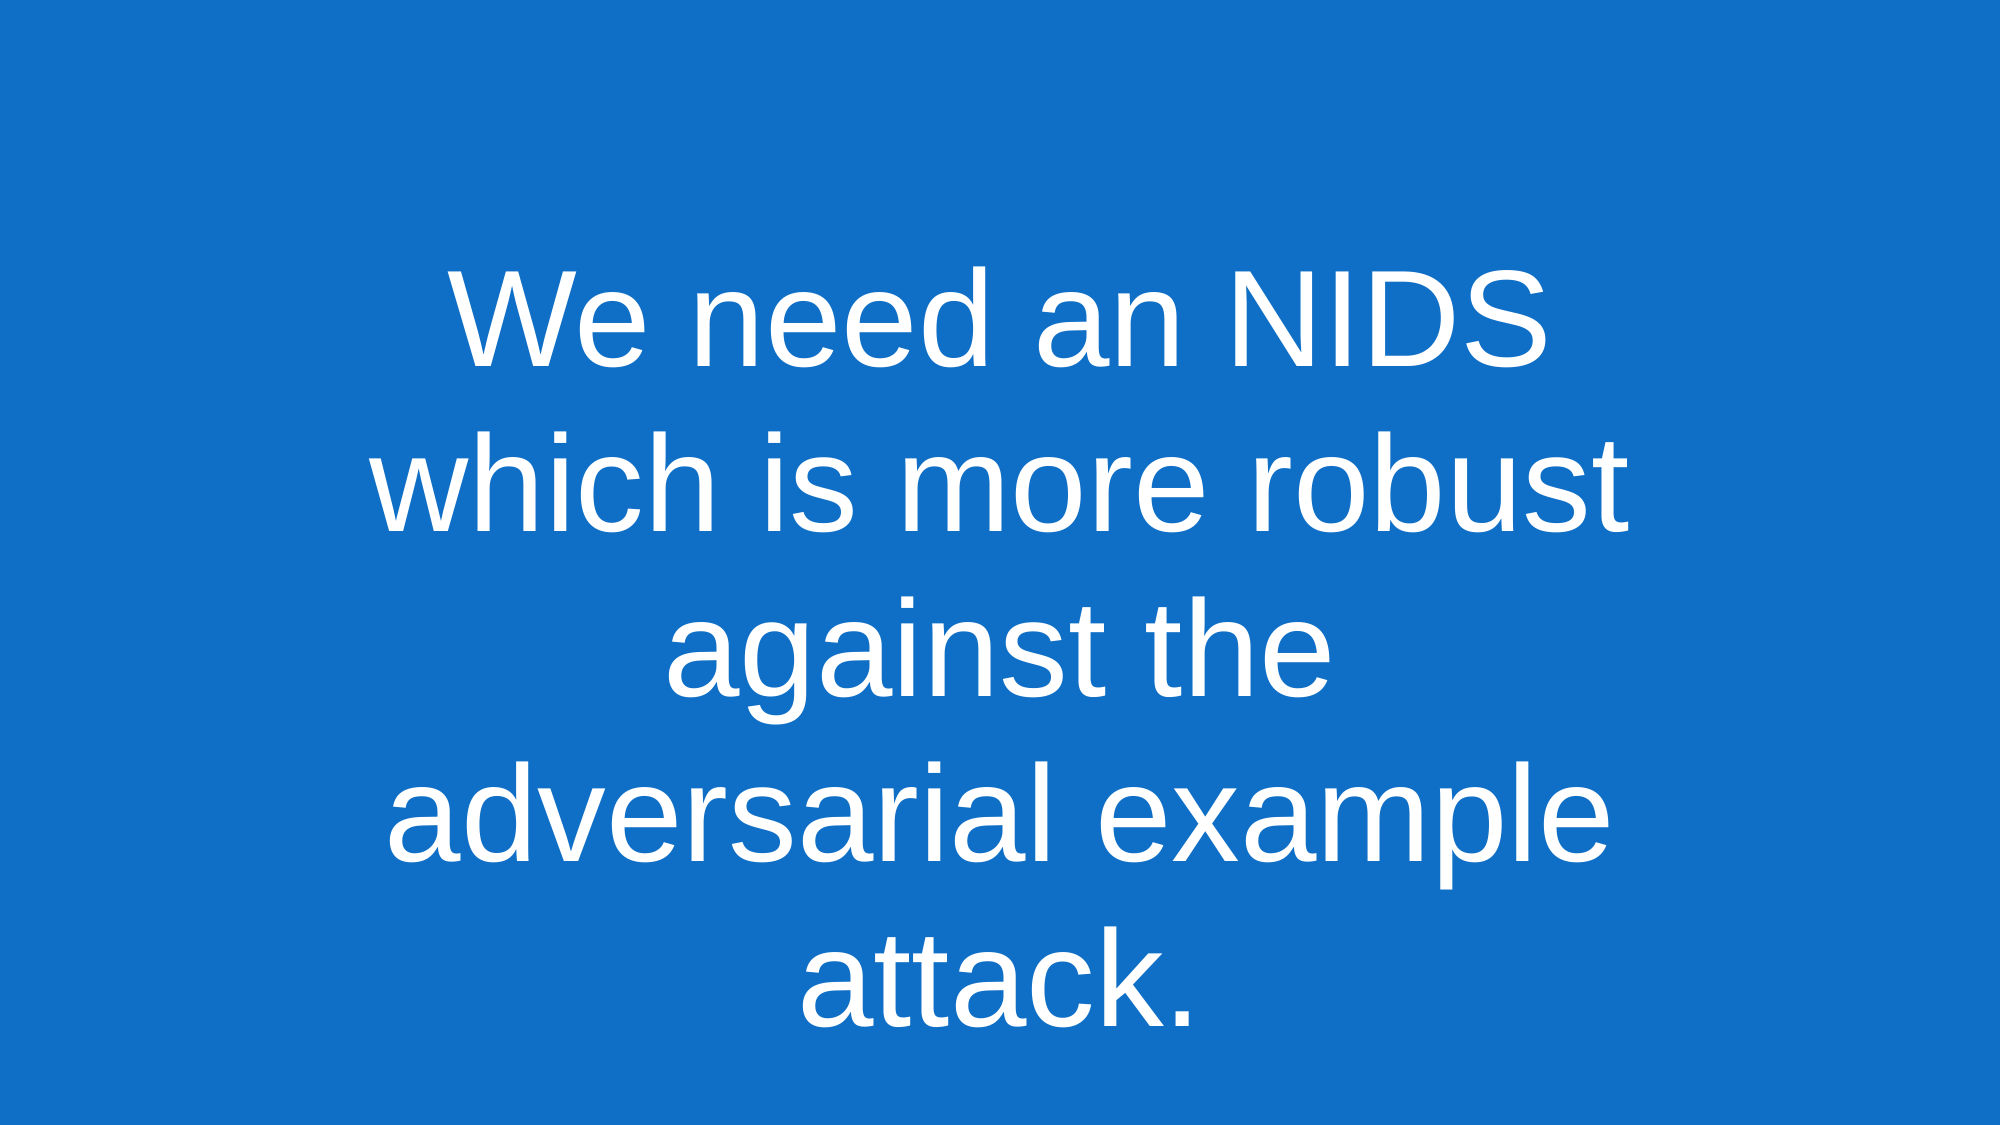

We need an NIDS which is more robust against the adversarial example attack.